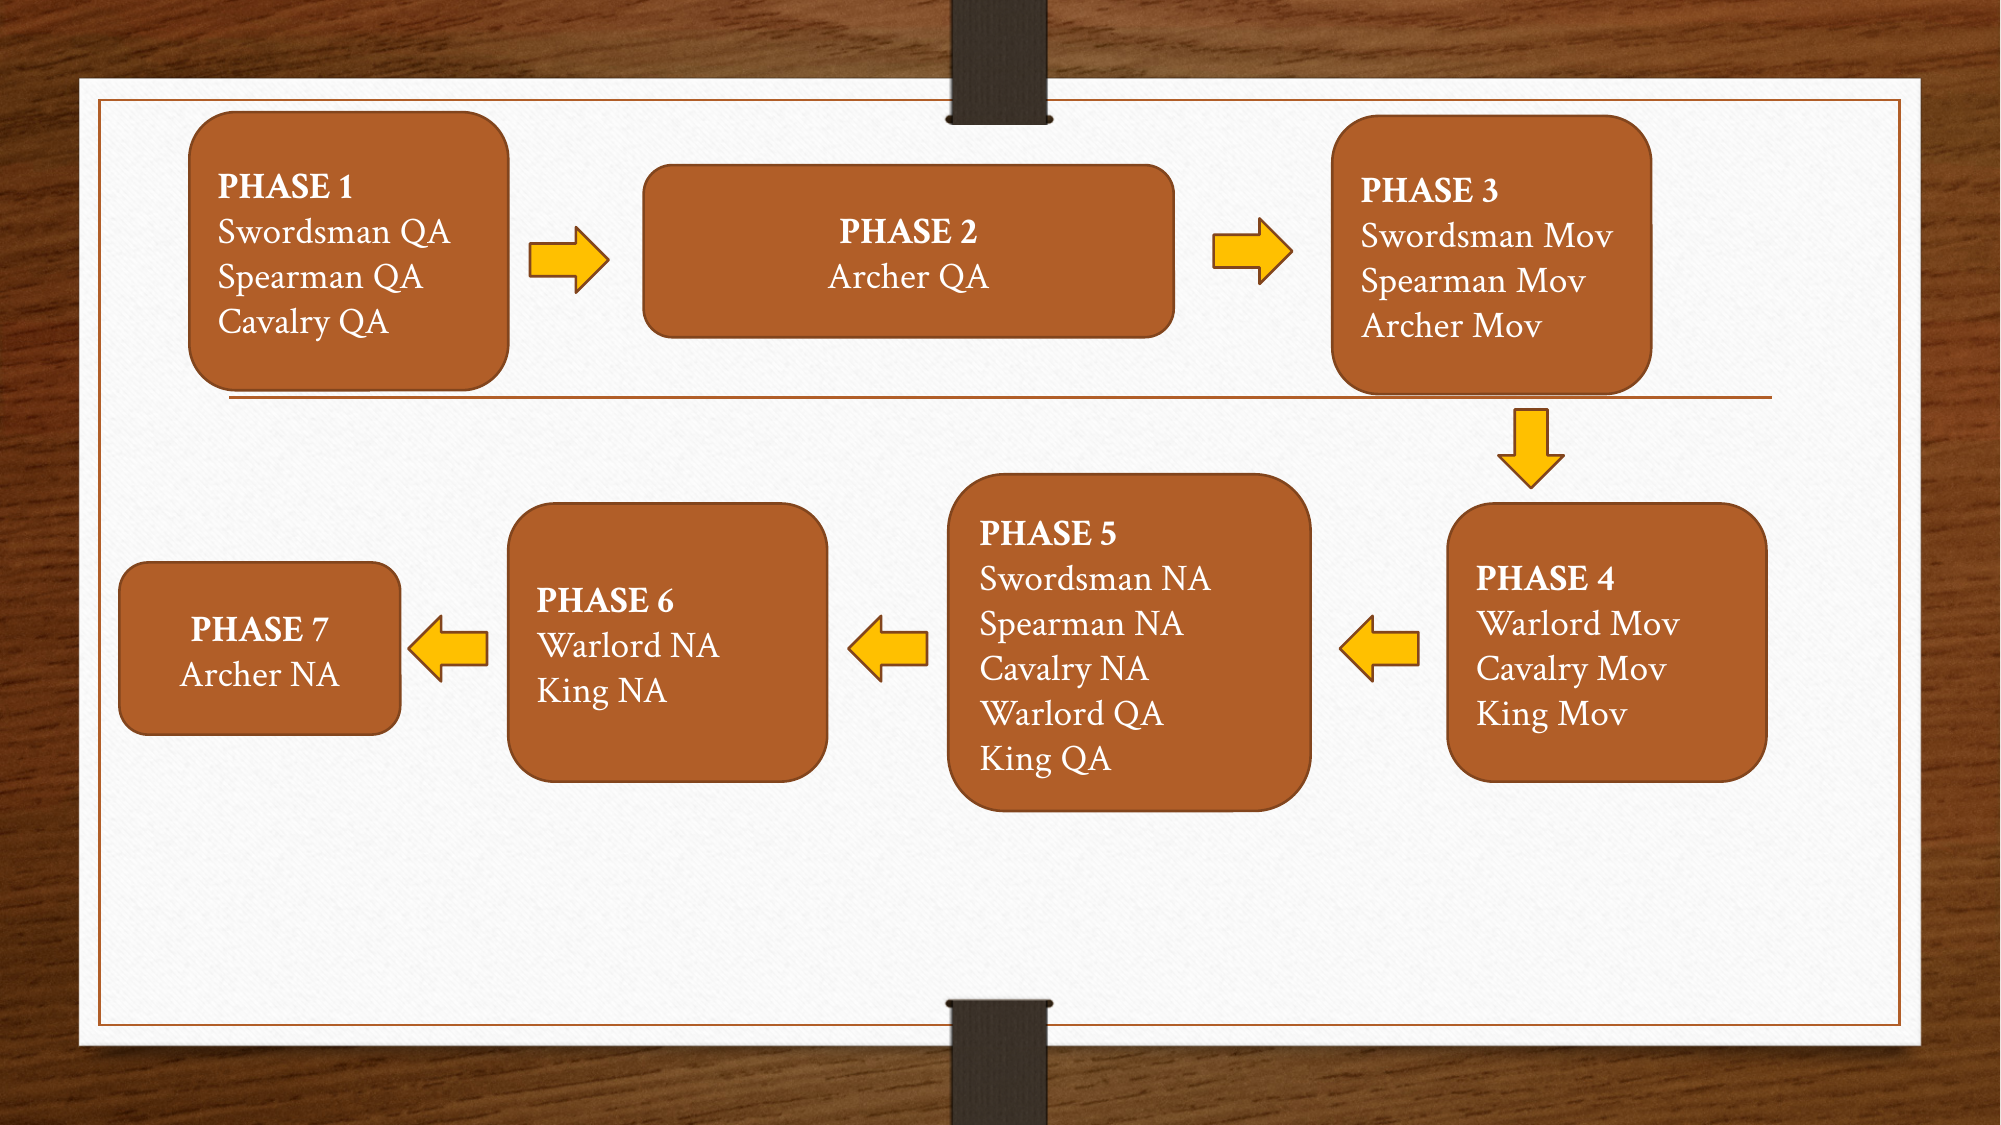

PHASE 1
Swordsman QA
Spearman QA
Cavalry QA
PHASE 3
Swordsman Mov
Spearman Mov
Archer Mov
PHASE 2
Archer QA

PHASE 5
Swordsman NA
Spearman NA
Cavalry NA
Warlord QA
King QA
PHASE 6
Warlord NA
King NA
PHASE 4
Warlord Mov
Cavalry Mov
King Mov
PHASE 7
Archer NA